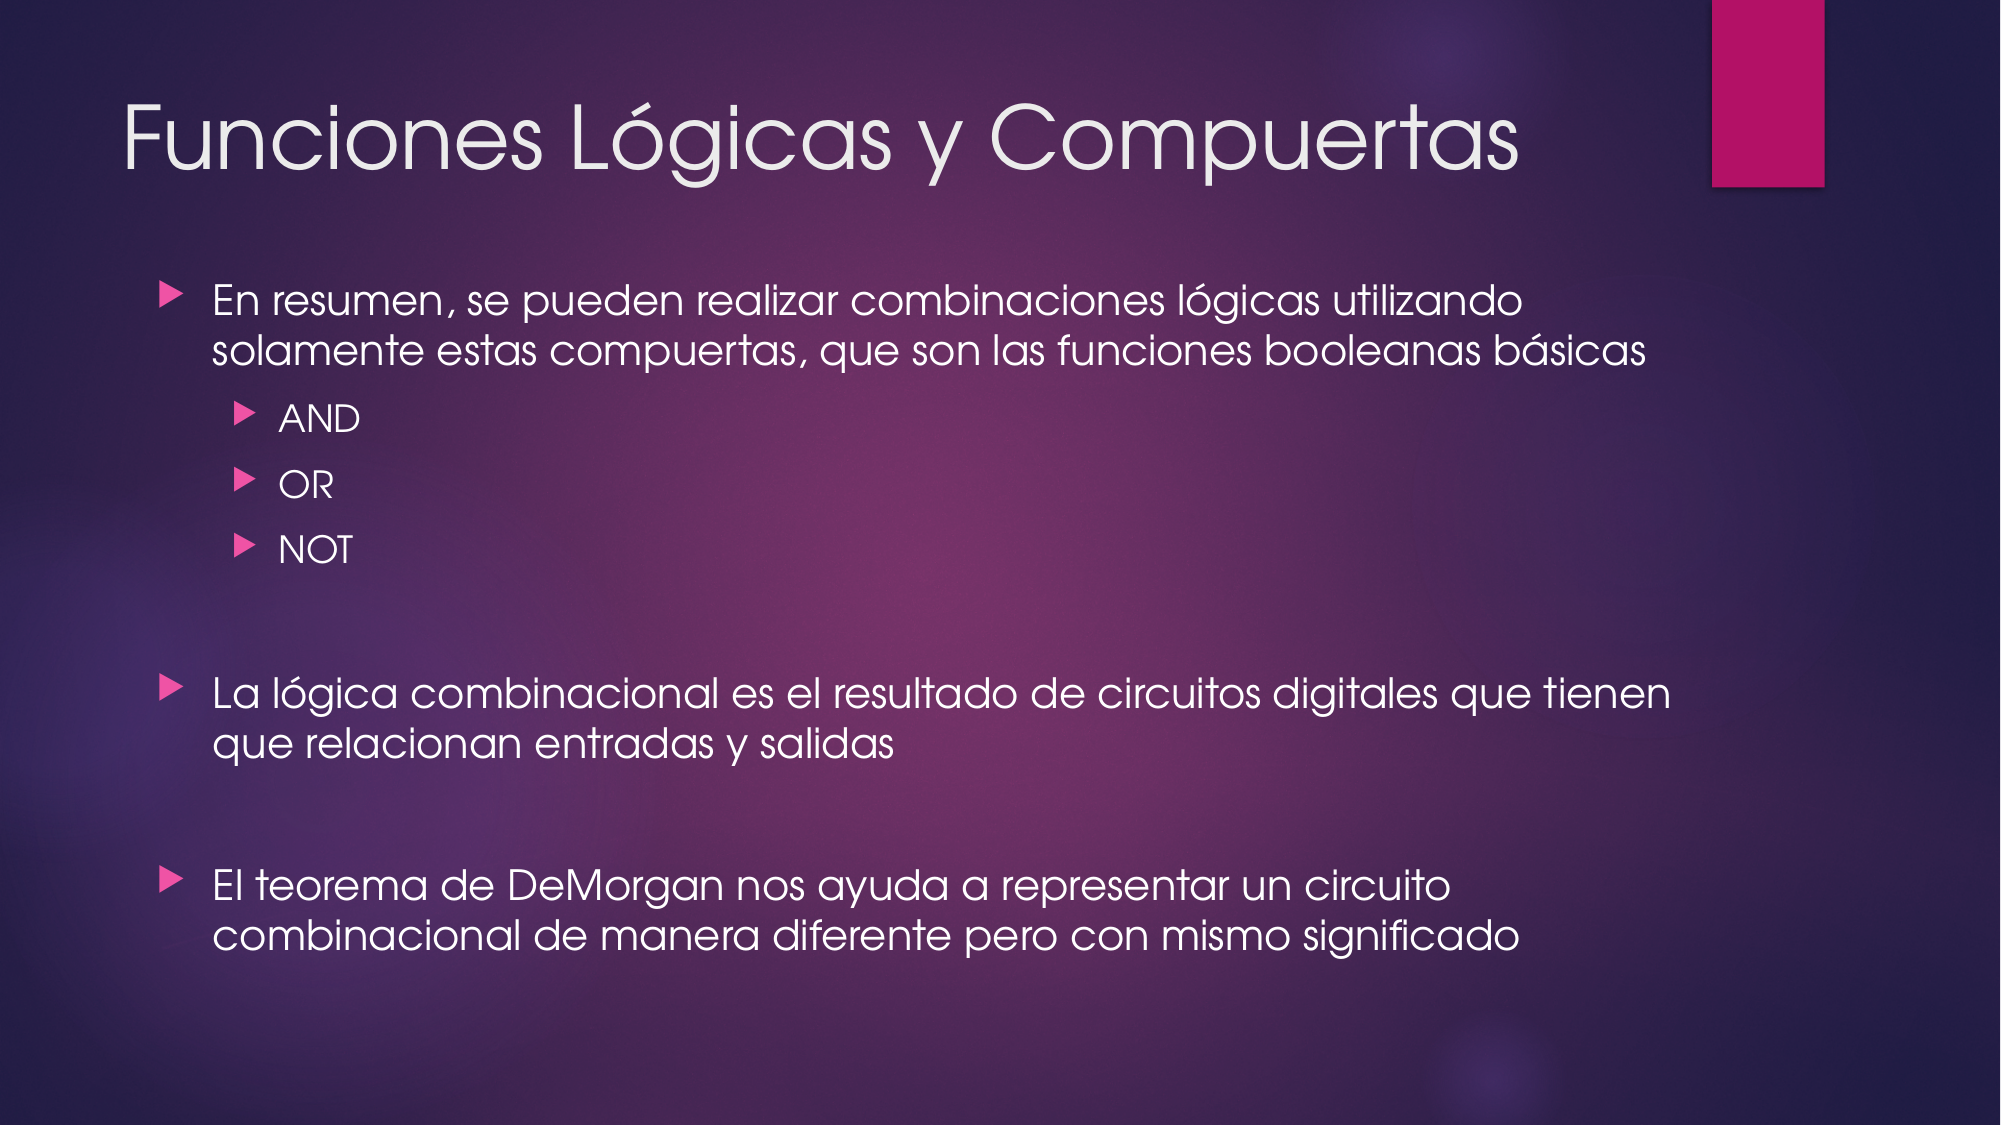

# Funciones Lógicas y Compuertas
En resumen, se pueden realizar combinaciones lógicas utilizando solamente estas compuertas, que son las funciones booleanas básicas
AND
OR
NOT

La lógica combinacional es el resultado de circuitos digitales que tienen que relacionan entradas y salidas

El teorema de DeMorgan nos ayuda a representar un circuito combinacional de manera diferente pero con mismo significado